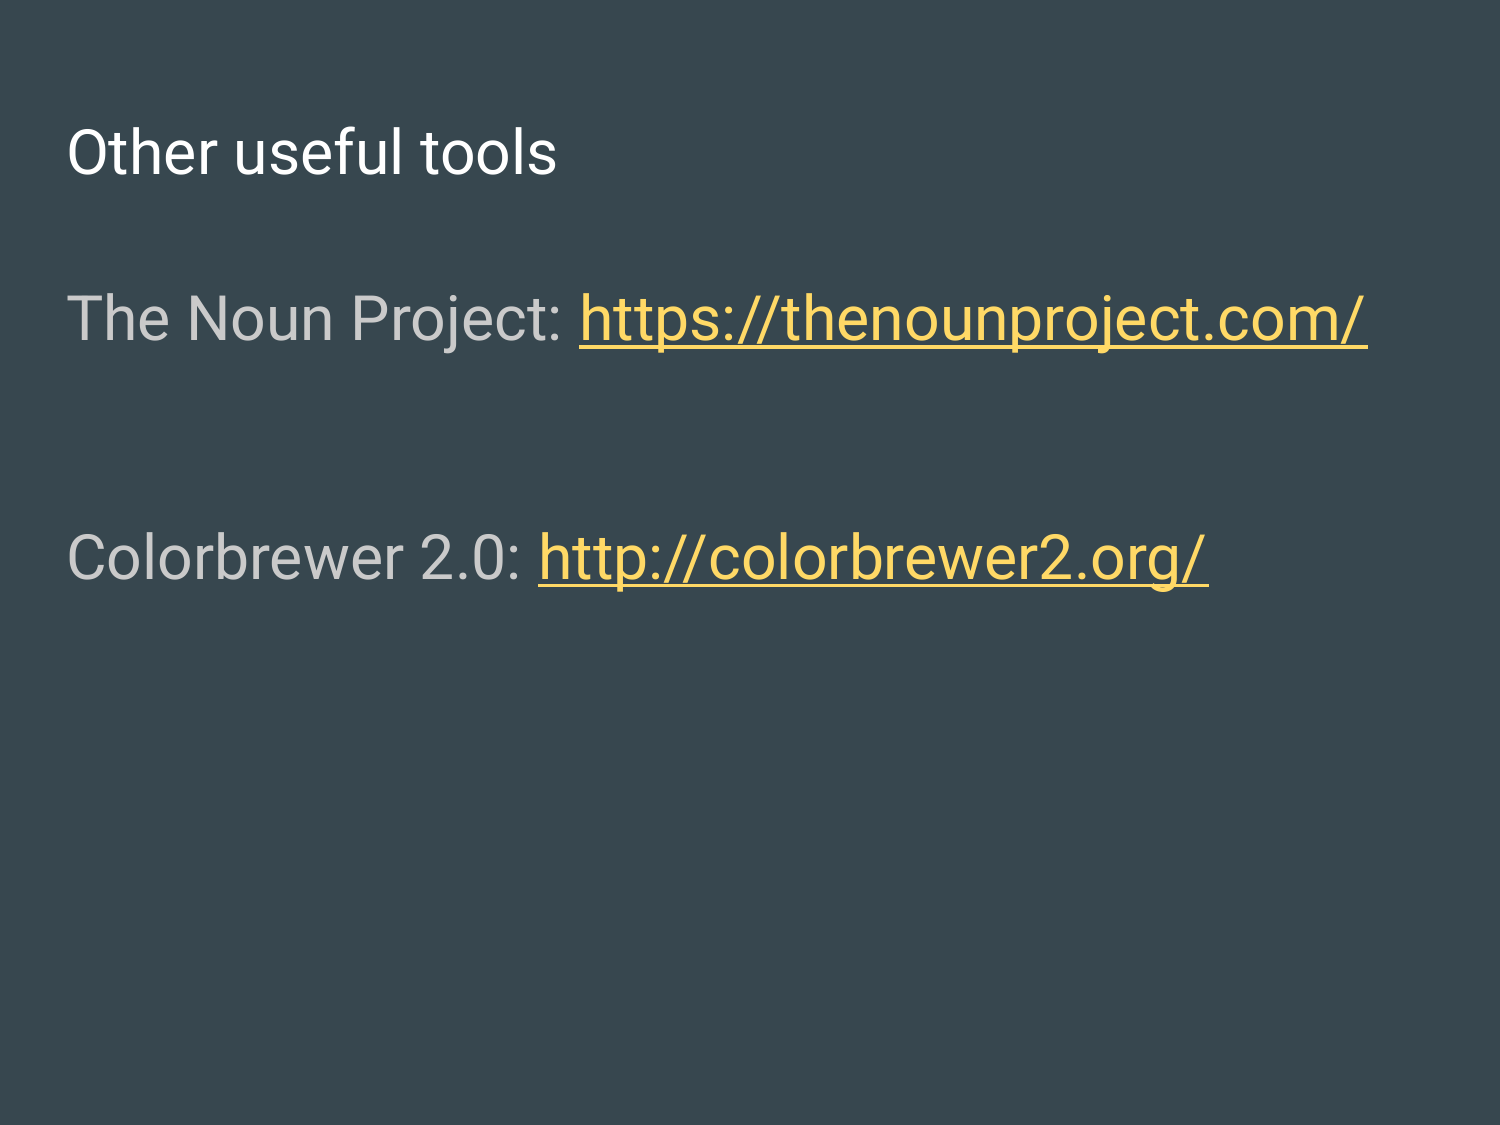

# Other useful tools
The Noun Project: https://thenounproject.com/

Colorbrewer 2.0: http://colorbrewer2.org/